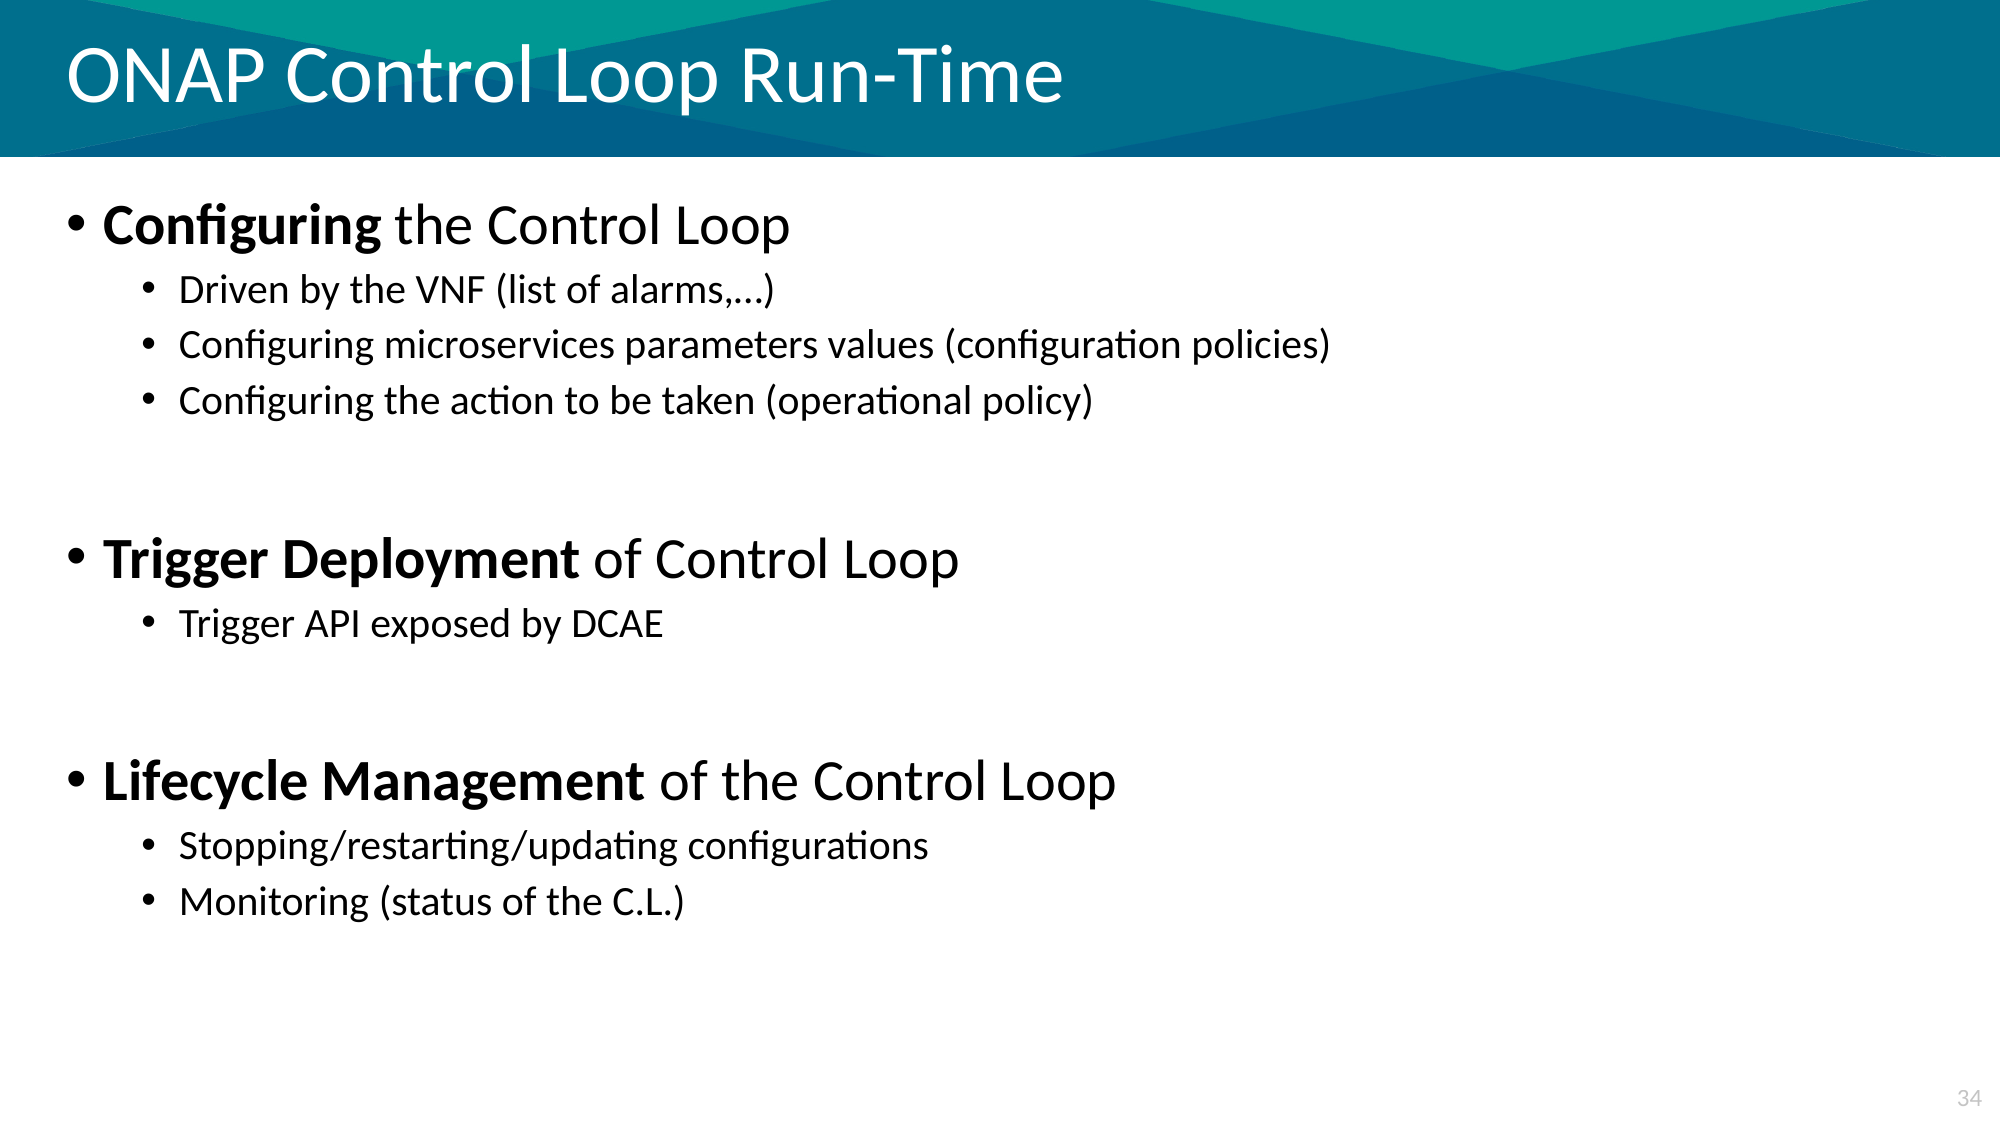

# ONAP Control Loop Run-Time
Configuring the Control Loop
Driven by the VNF (list of alarms,…)
Configuring microservices parameters values (configuration policies)
Configuring the action to be taken (operational policy)

Trigger Deployment of Control Loop
Trigger API exposed by DCAE

Lifecycle Management of the Control Loop
Stopping/restarting/updating configurations
Monitoring (status of the C.L.)
34